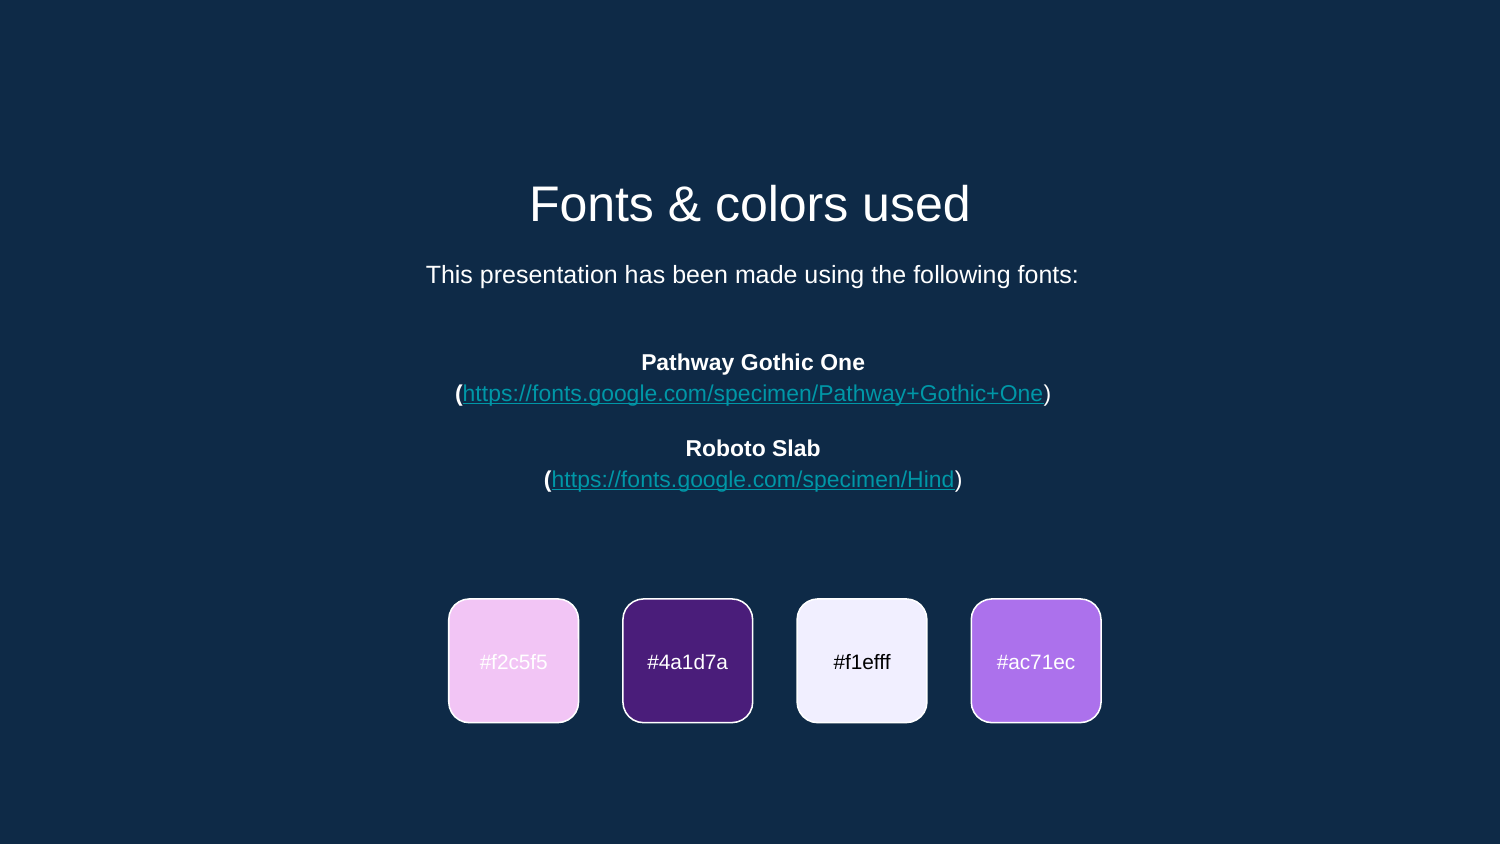

Fonts & colors used
This presentation has been made using the following fonts:

Pathway Gothic One
(https://fonts.google.com/specimen/Pathway+Gothic+One)

Roboto Slab
(https://fonts.google.com/specimen/Hind)

#f2c5f5
#4a1d7a
#f1efff
#ac71ec